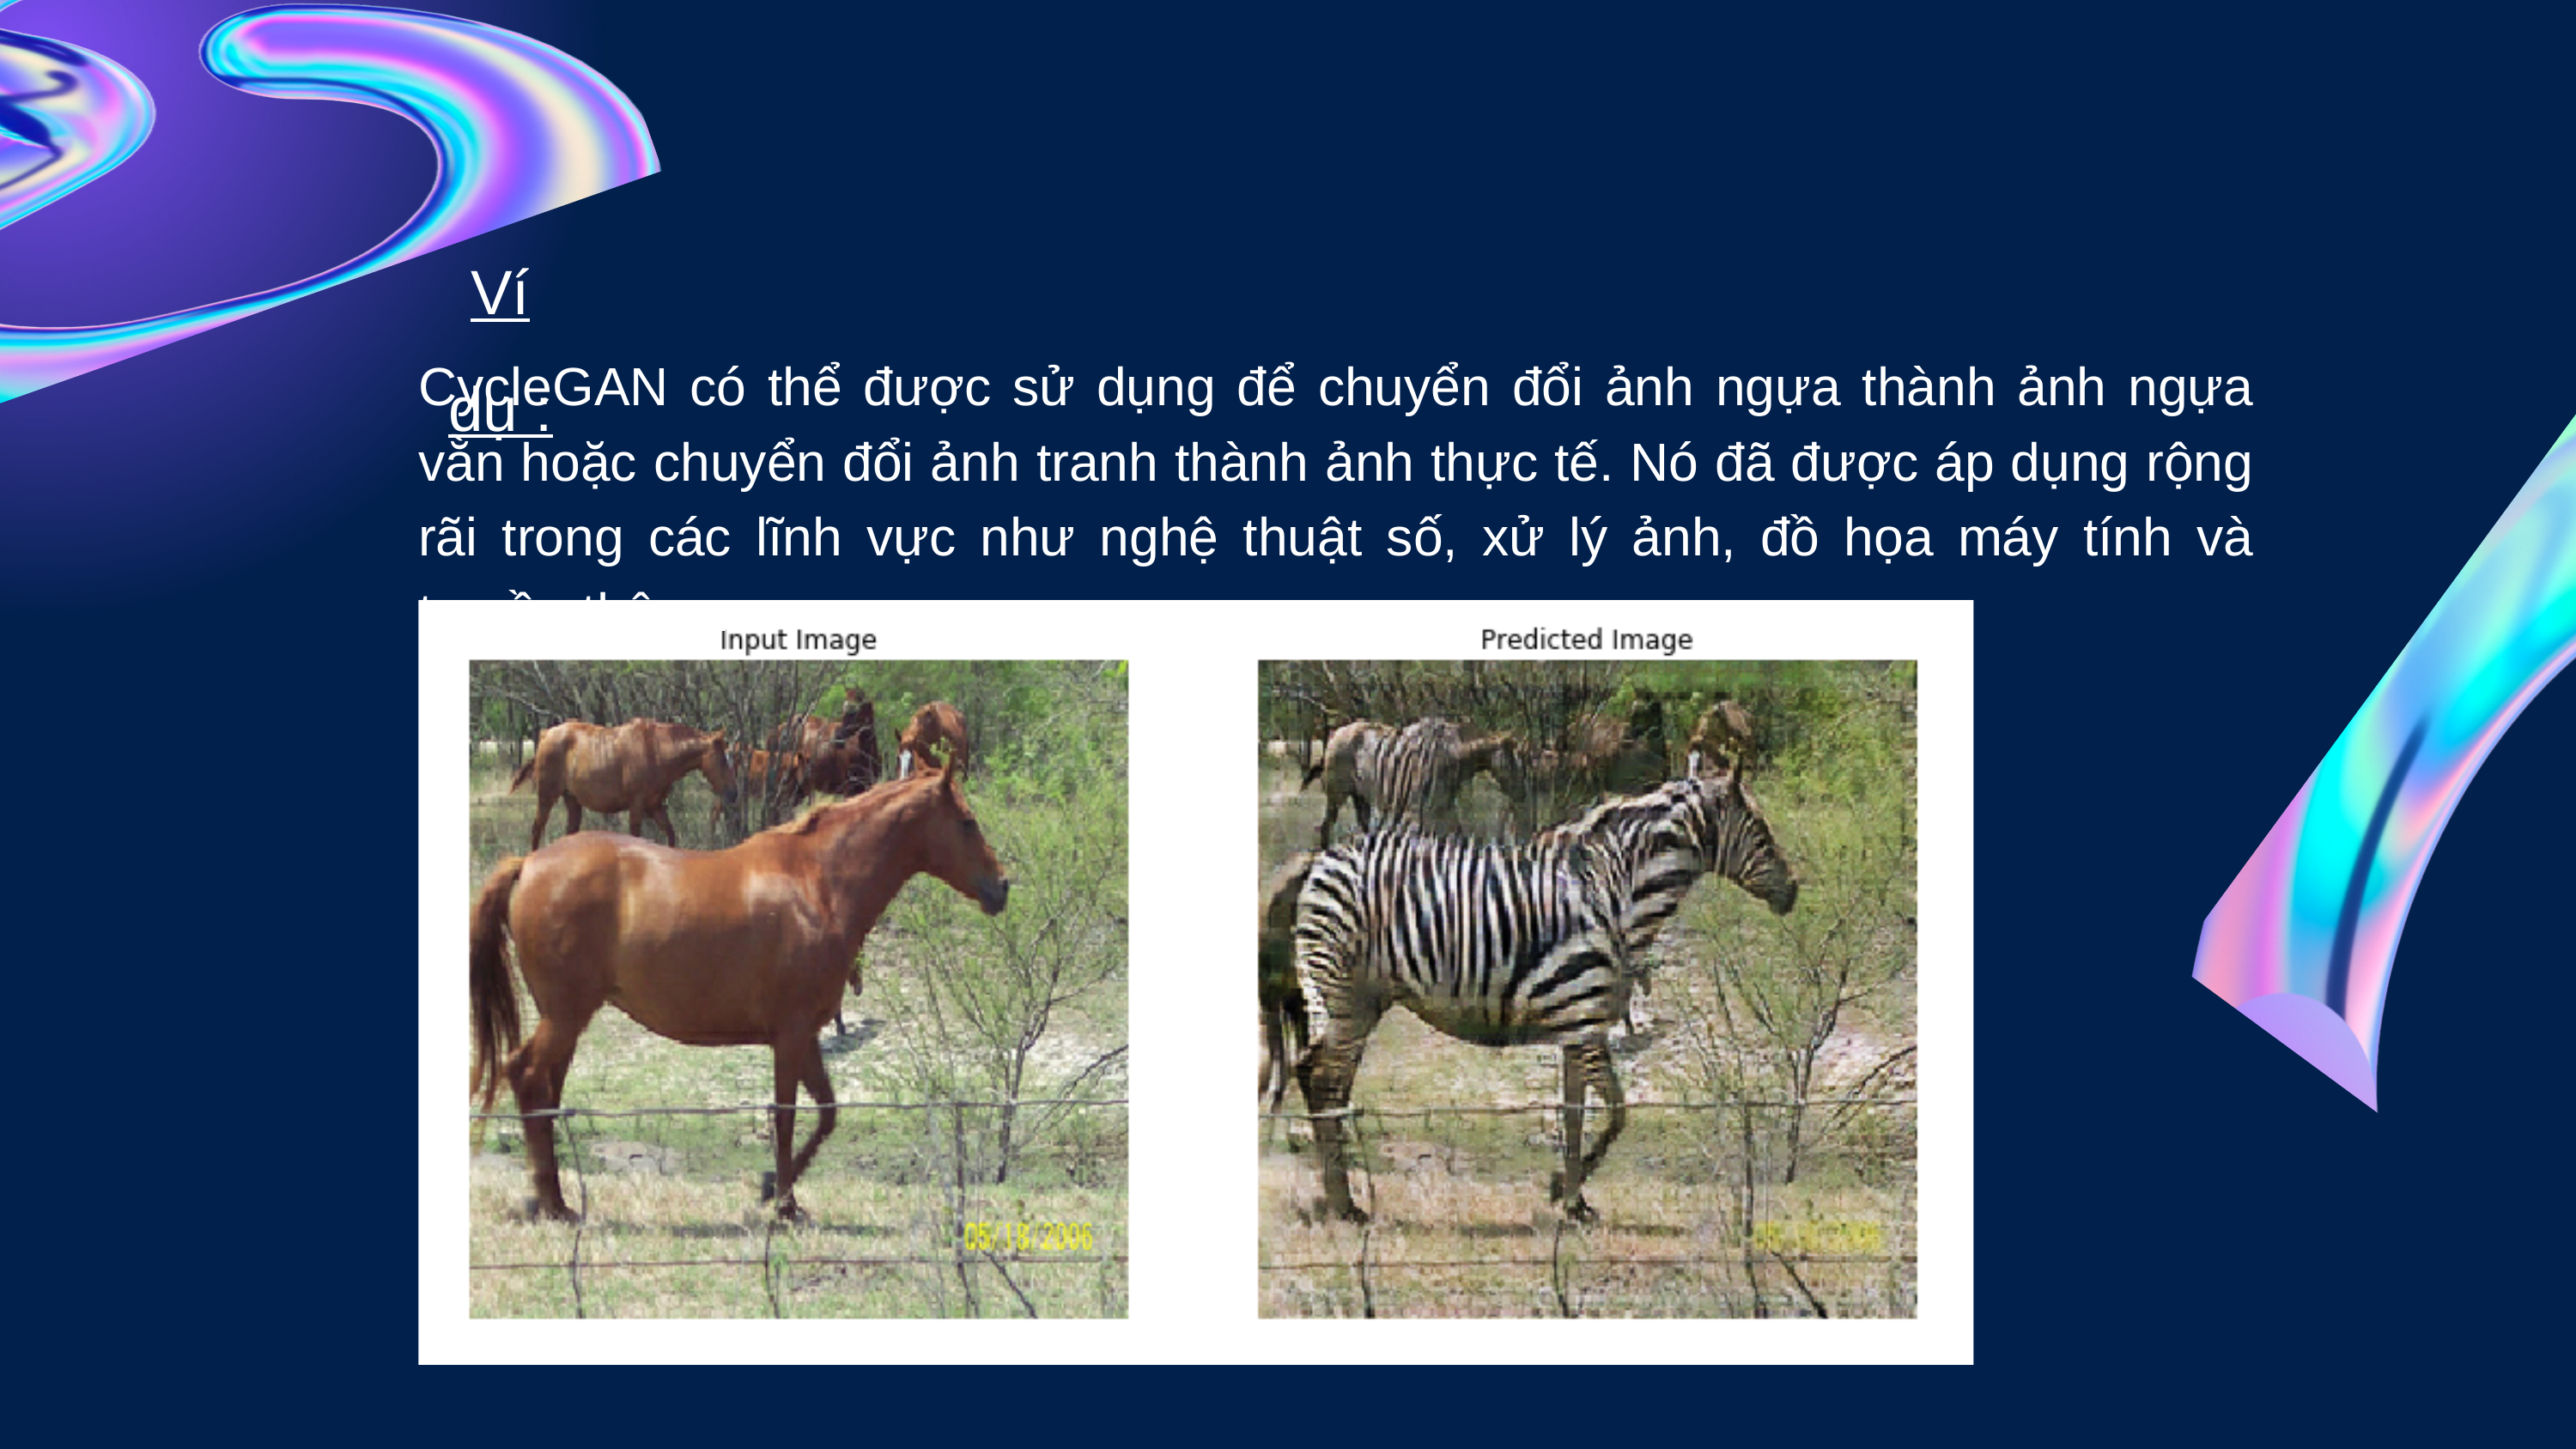

Ví dụ :
CycleGAN có thể được sử dụng để chuyển đổi ảnh ngựa thành ảnh ngựa vằn hoặc chuyển đổi ảnh tranh thành ảnh thực tế. Nó đã được áp dụng rộng rãi trong các lĩnh vực như nghệ thuật số, xử lý ảnh, đồ họa máy tính và truyền thông.